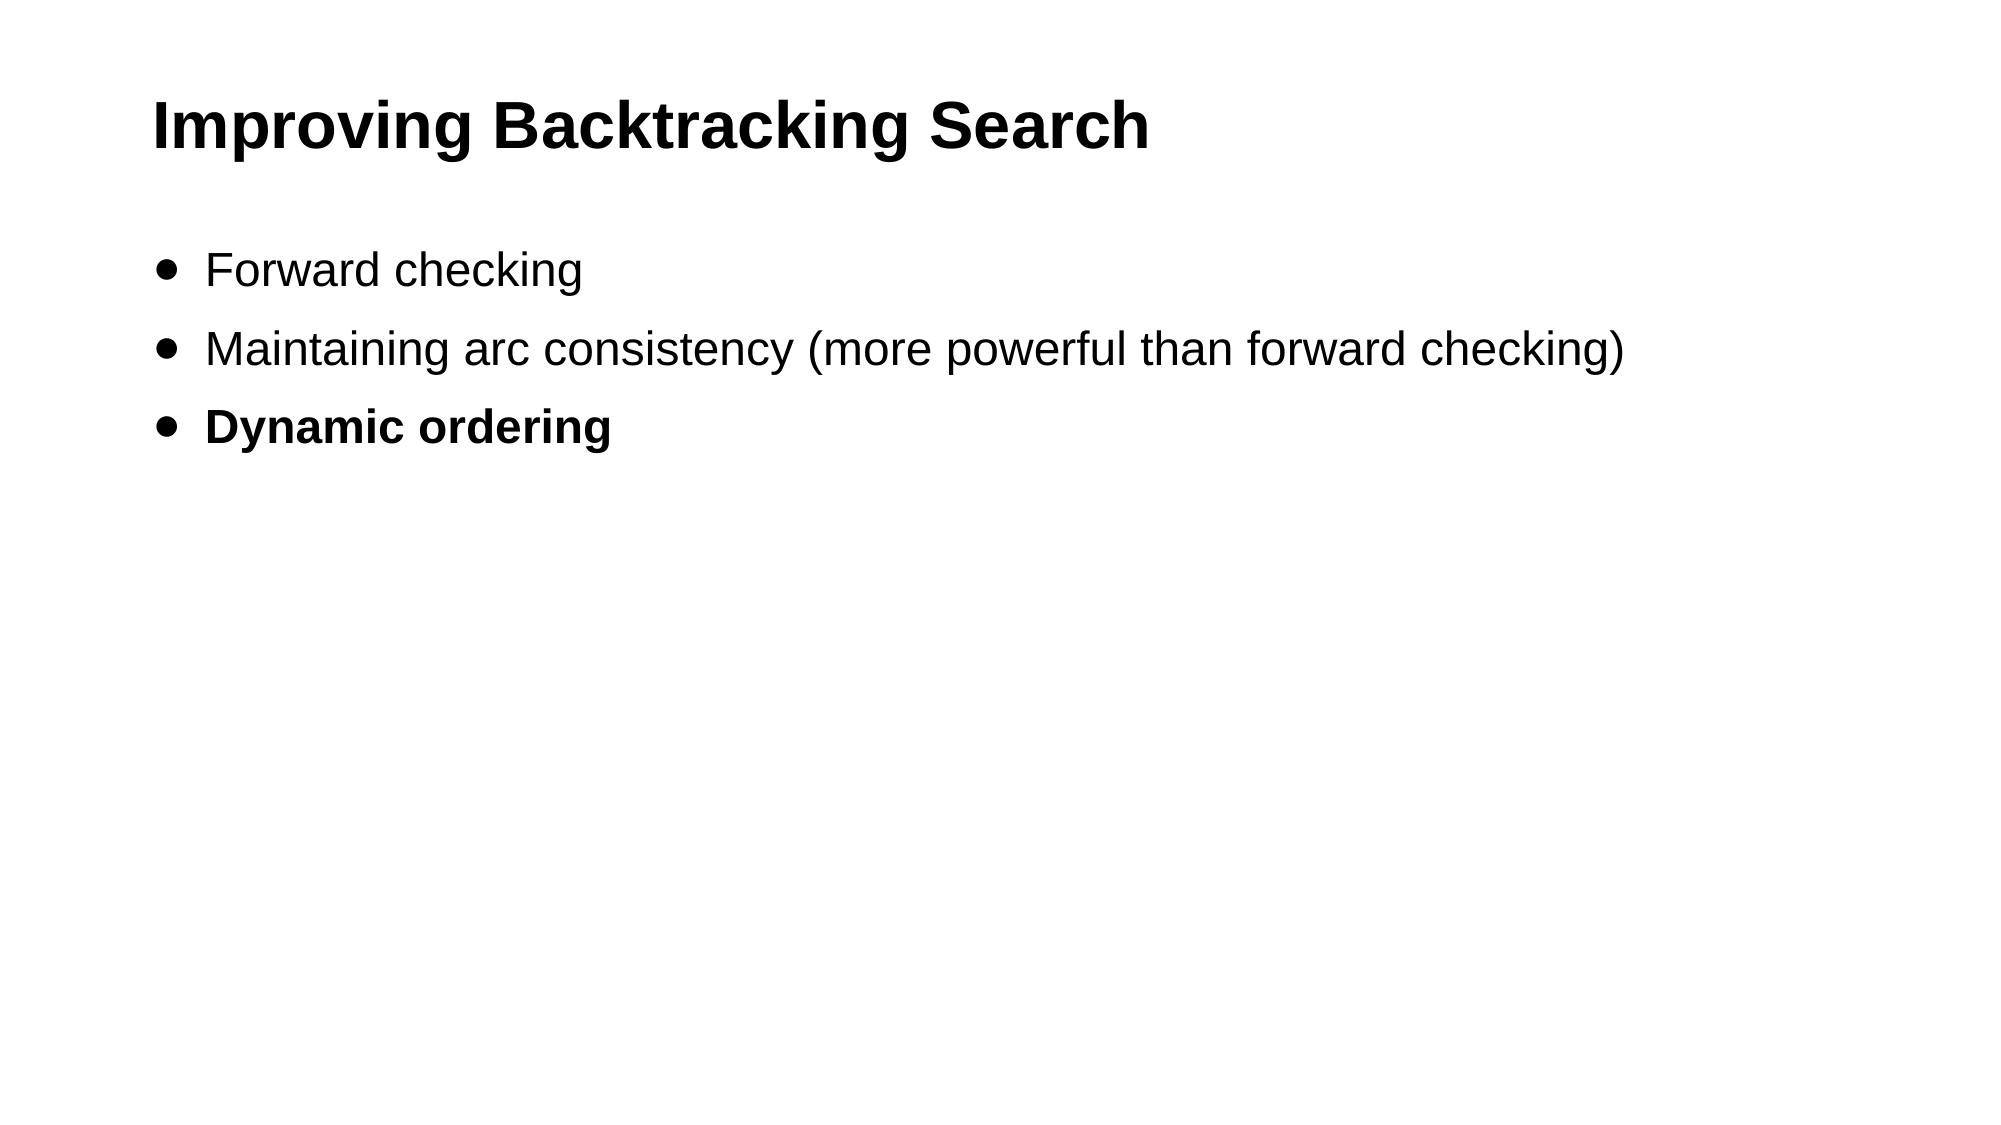

# Improving Backtracking Search
Forward checking
Maintaining arc consistency (more powerful than forward checking)
Dynamic ordering